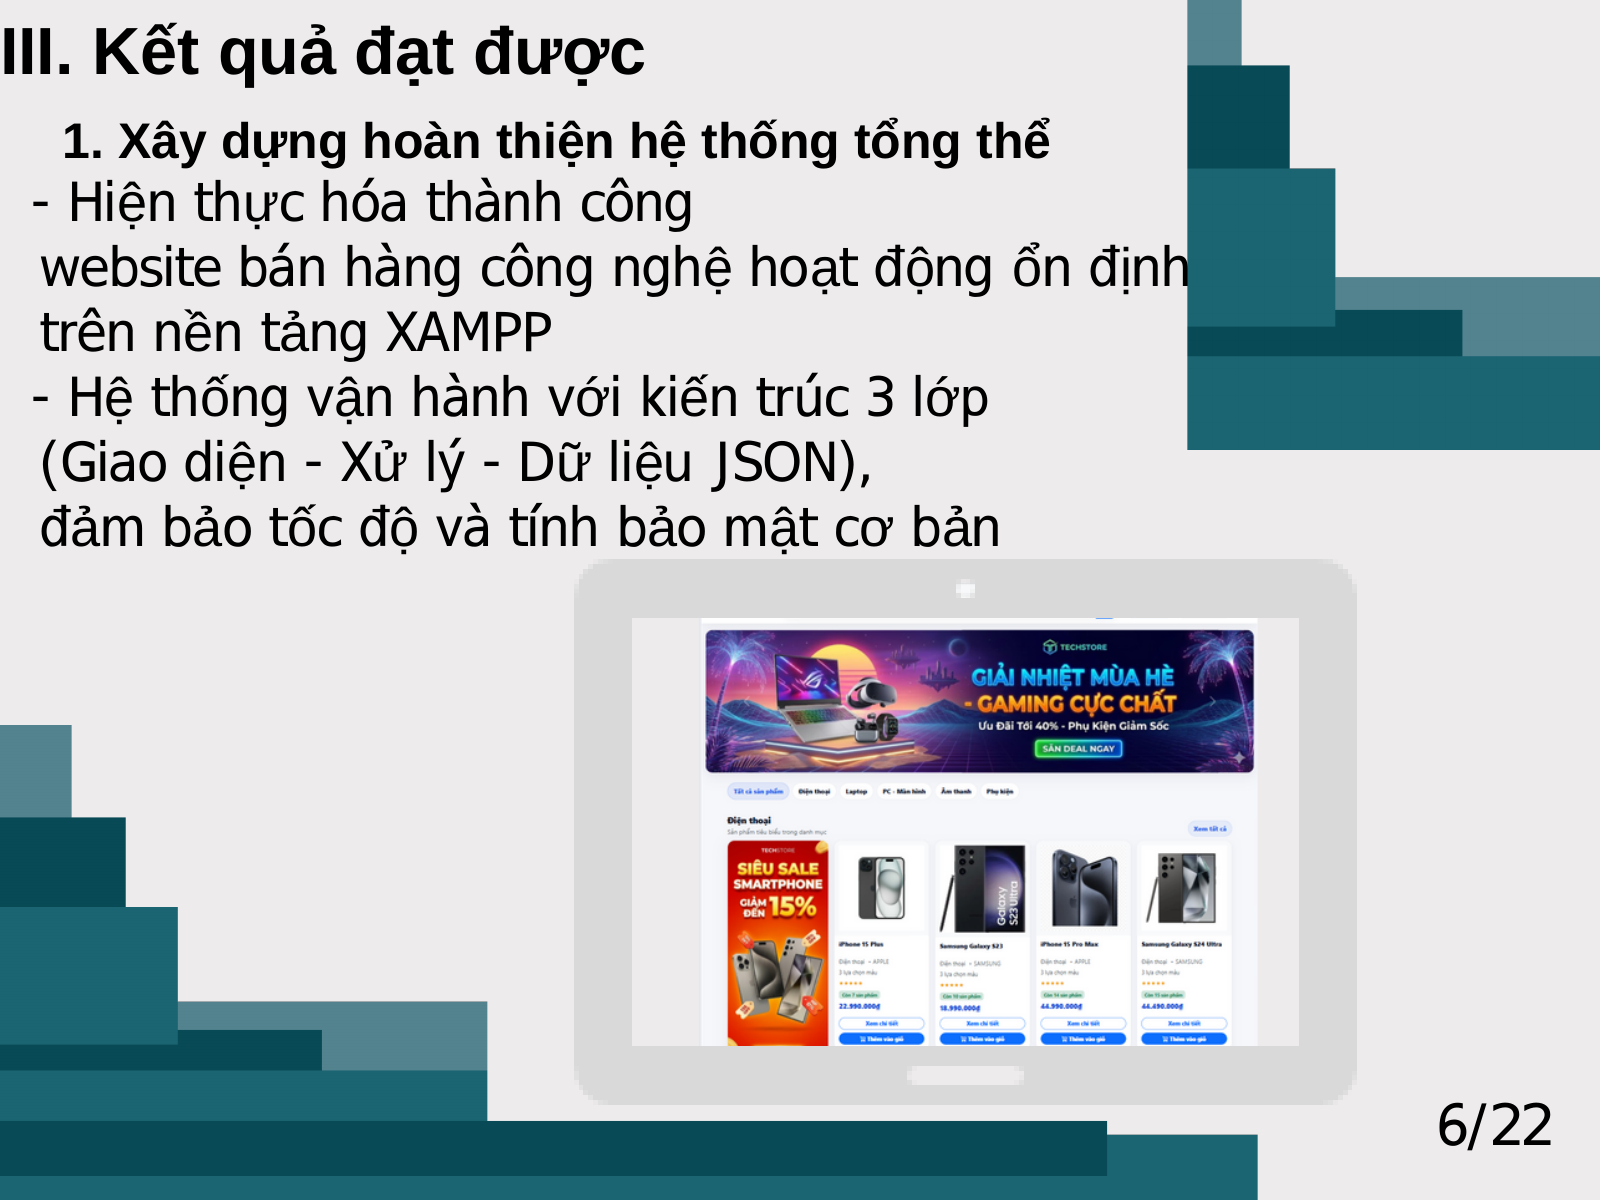

III. Kết quả đạt được
1. Xây dựng hoàn thiện hệ thống tổng thể
 - Hiện thực hóa thành công
website bán hàng công nghệ hoạt động ổn định
trên nền tảng XAMPP
 - Hệ thống vận hành với kiến trúc 3 lớp
(Giao diện - Xử lý - Dữ liệu JSON),
đảm bảo tốc độ và tính bảo mật cơ bản

6/22